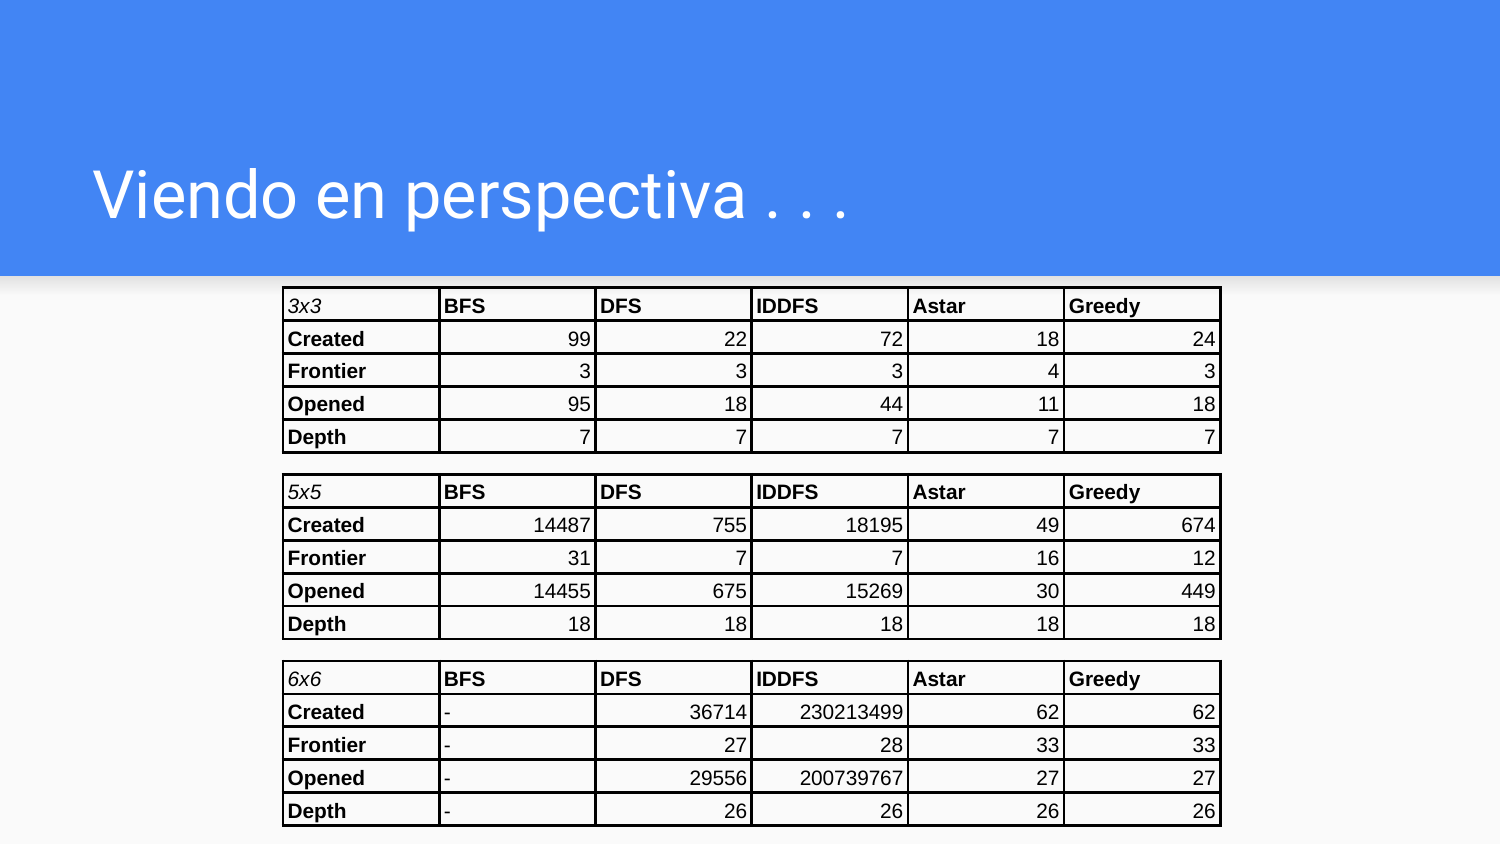

# Viendo en perspectiva . . .
| 3x3 | BFS | DFS | IDDFS | Astar | Greedy |
| --- | --- | --- | --- | --- | --- |
| Created | 99 | 22 | 72 | 18 | 24 |
| Frontier | 3 | 3 | 3 | 4 | 3 |
| Opened | 95 | 18 | 44 | 11 | 18 |
| Depth | 7 | 7 | 7 | 7 | 7 |
| 5x5 | BFS | DFS | IDDFS | Astar | Greedy |
| --- | --- | --- | --- | --- | --- |
| Created | 14487 | 755 | 18195 | 49 | 674 |
| Frontier | 31 | 7 | 7 | 16 | 12 |
| Opened | 14455 | 675 | 15269 | 30 | 449 |
| Depth | 18 | 18 | 18 | 18 | 18 |
| 6x6 | BFS | DFS | IDDFS | Astar | Greedy |
| --- | --- | --- | --- | --- | --- |
| Created | - | 36714 | 230213499 | 62 | 62 |
| Frontier | - | 27 | 28 | 33 | 33 |
| Opened | - | 29556 | 200739767 | 27 | 27 |
| Depth | - | 26 | 26 | 26 | 26 |